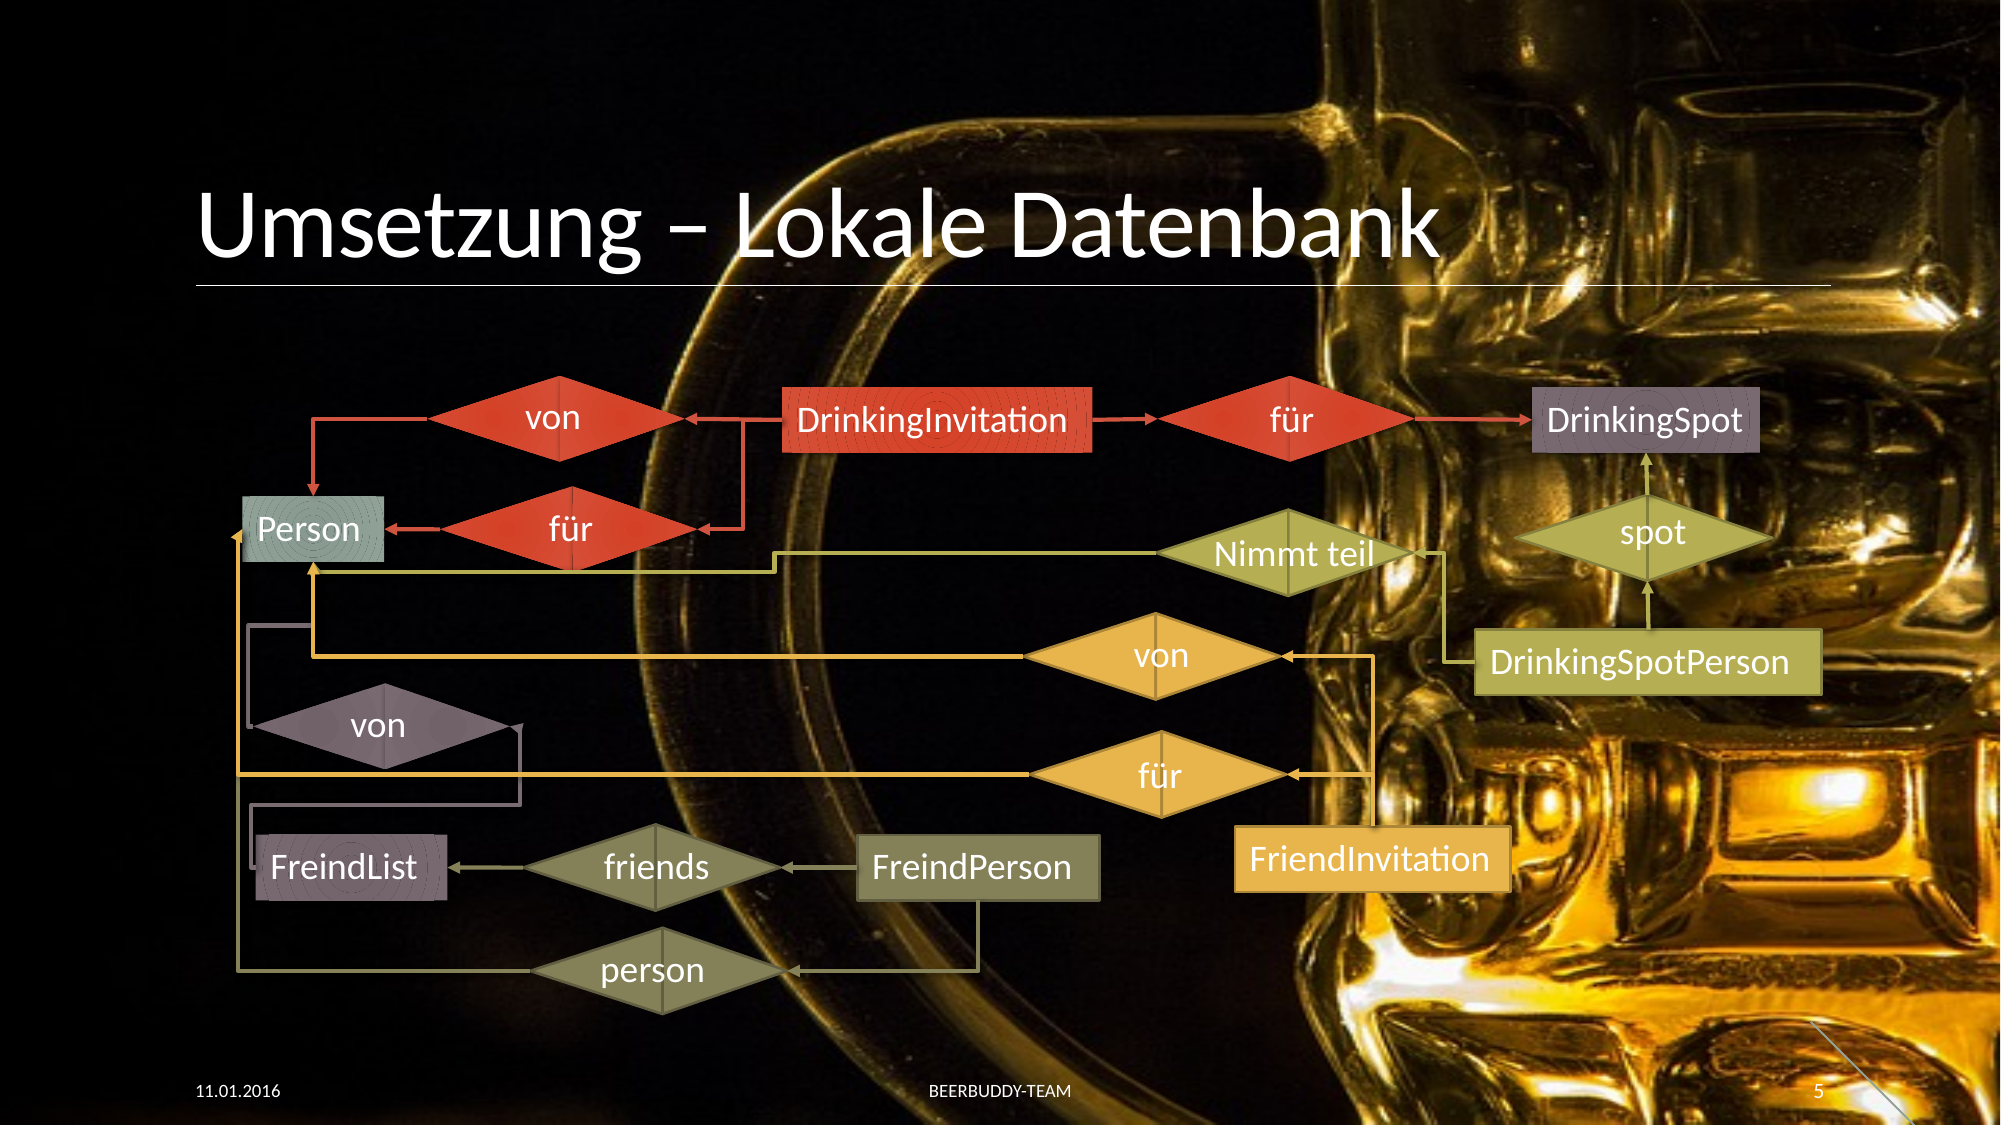

# Umsetzung – Lokale Datenbank

von
DrinkingInvitation

DrinkingSpot

für

Person

für
spot
Nimmt teil

von
DrinkingSpotPerson

von

für
FriendInvitation

FreindList

FreindPerson

friends

person
11.01.2016
BeerBuddy-Team
5